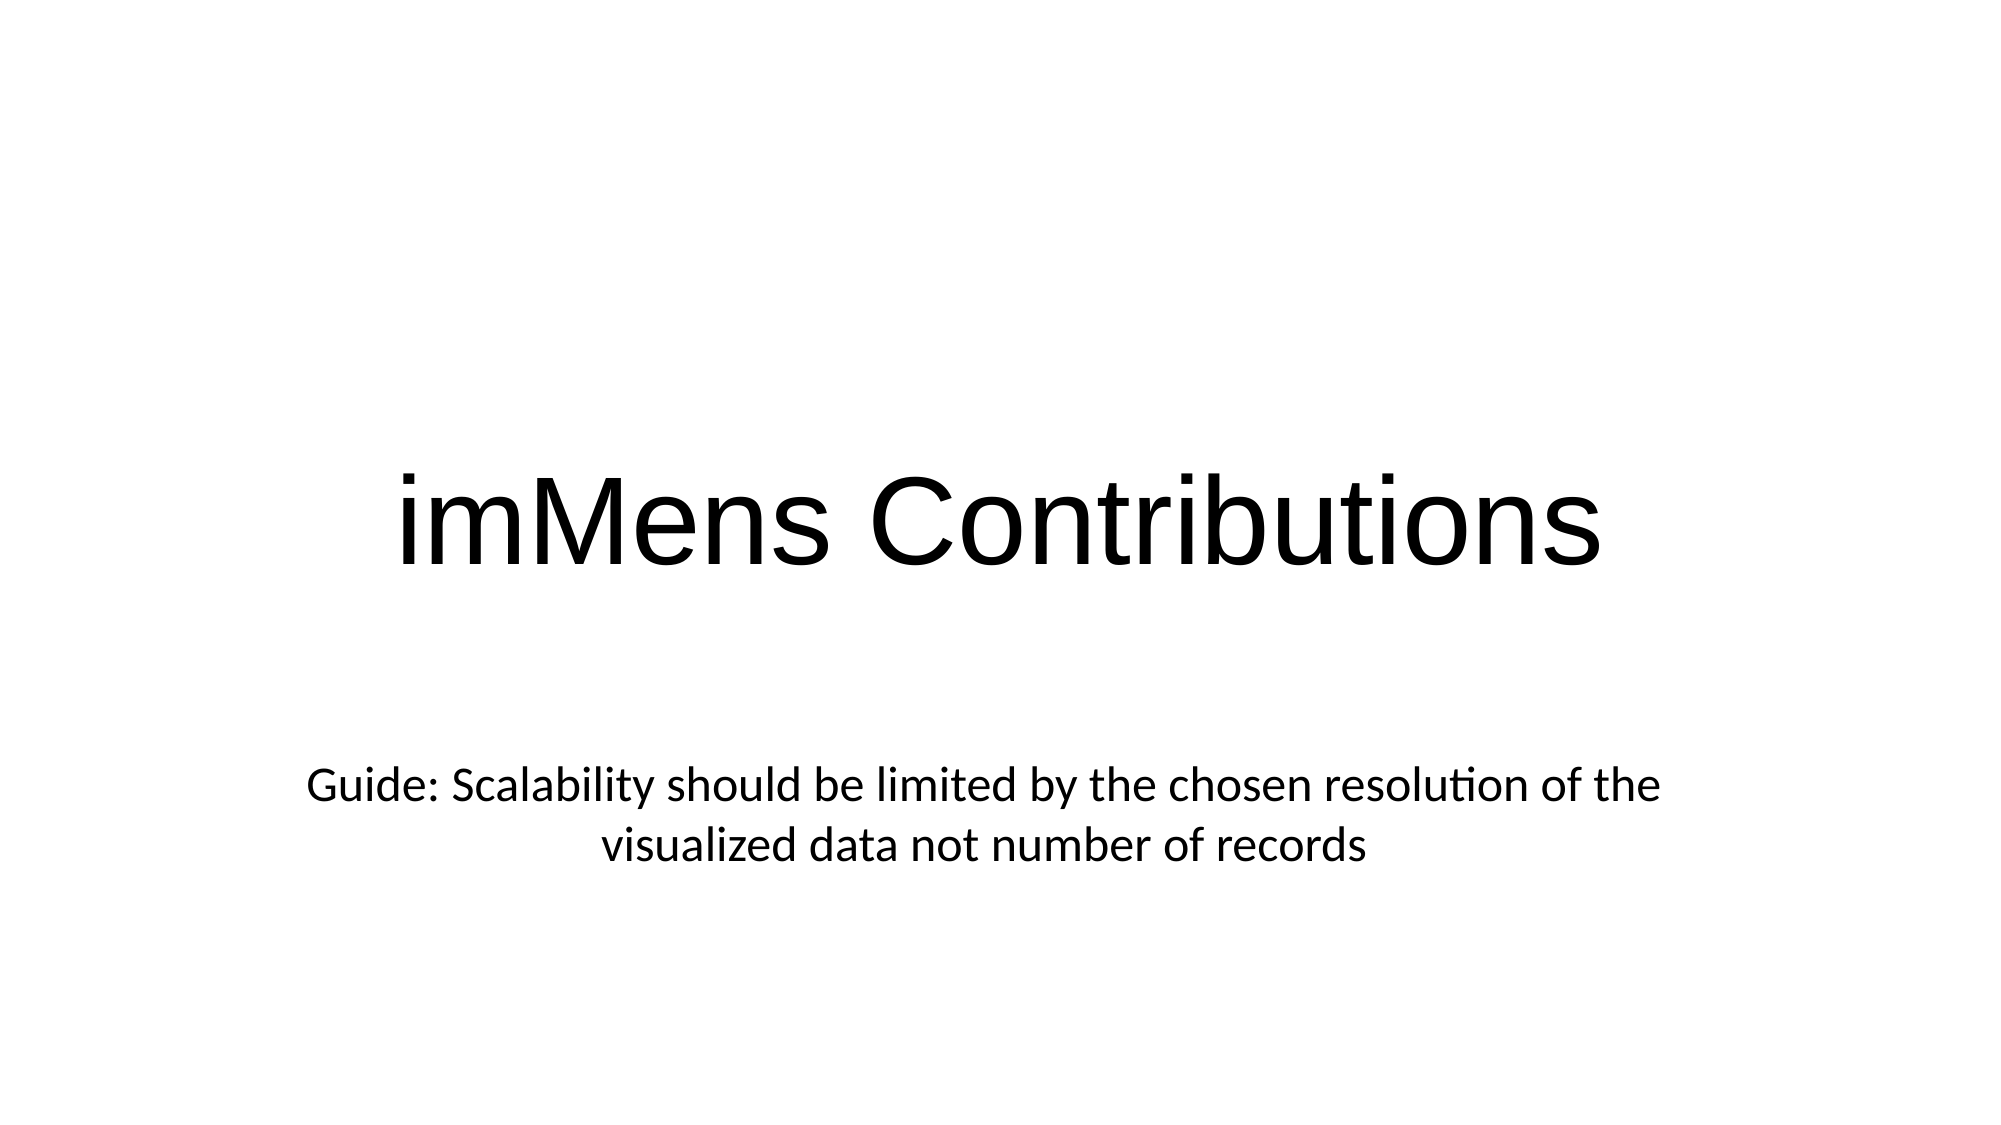

# imMens Contributions
Guide: Scalability should be limited by the chosen resolution of the visualized data not number of records